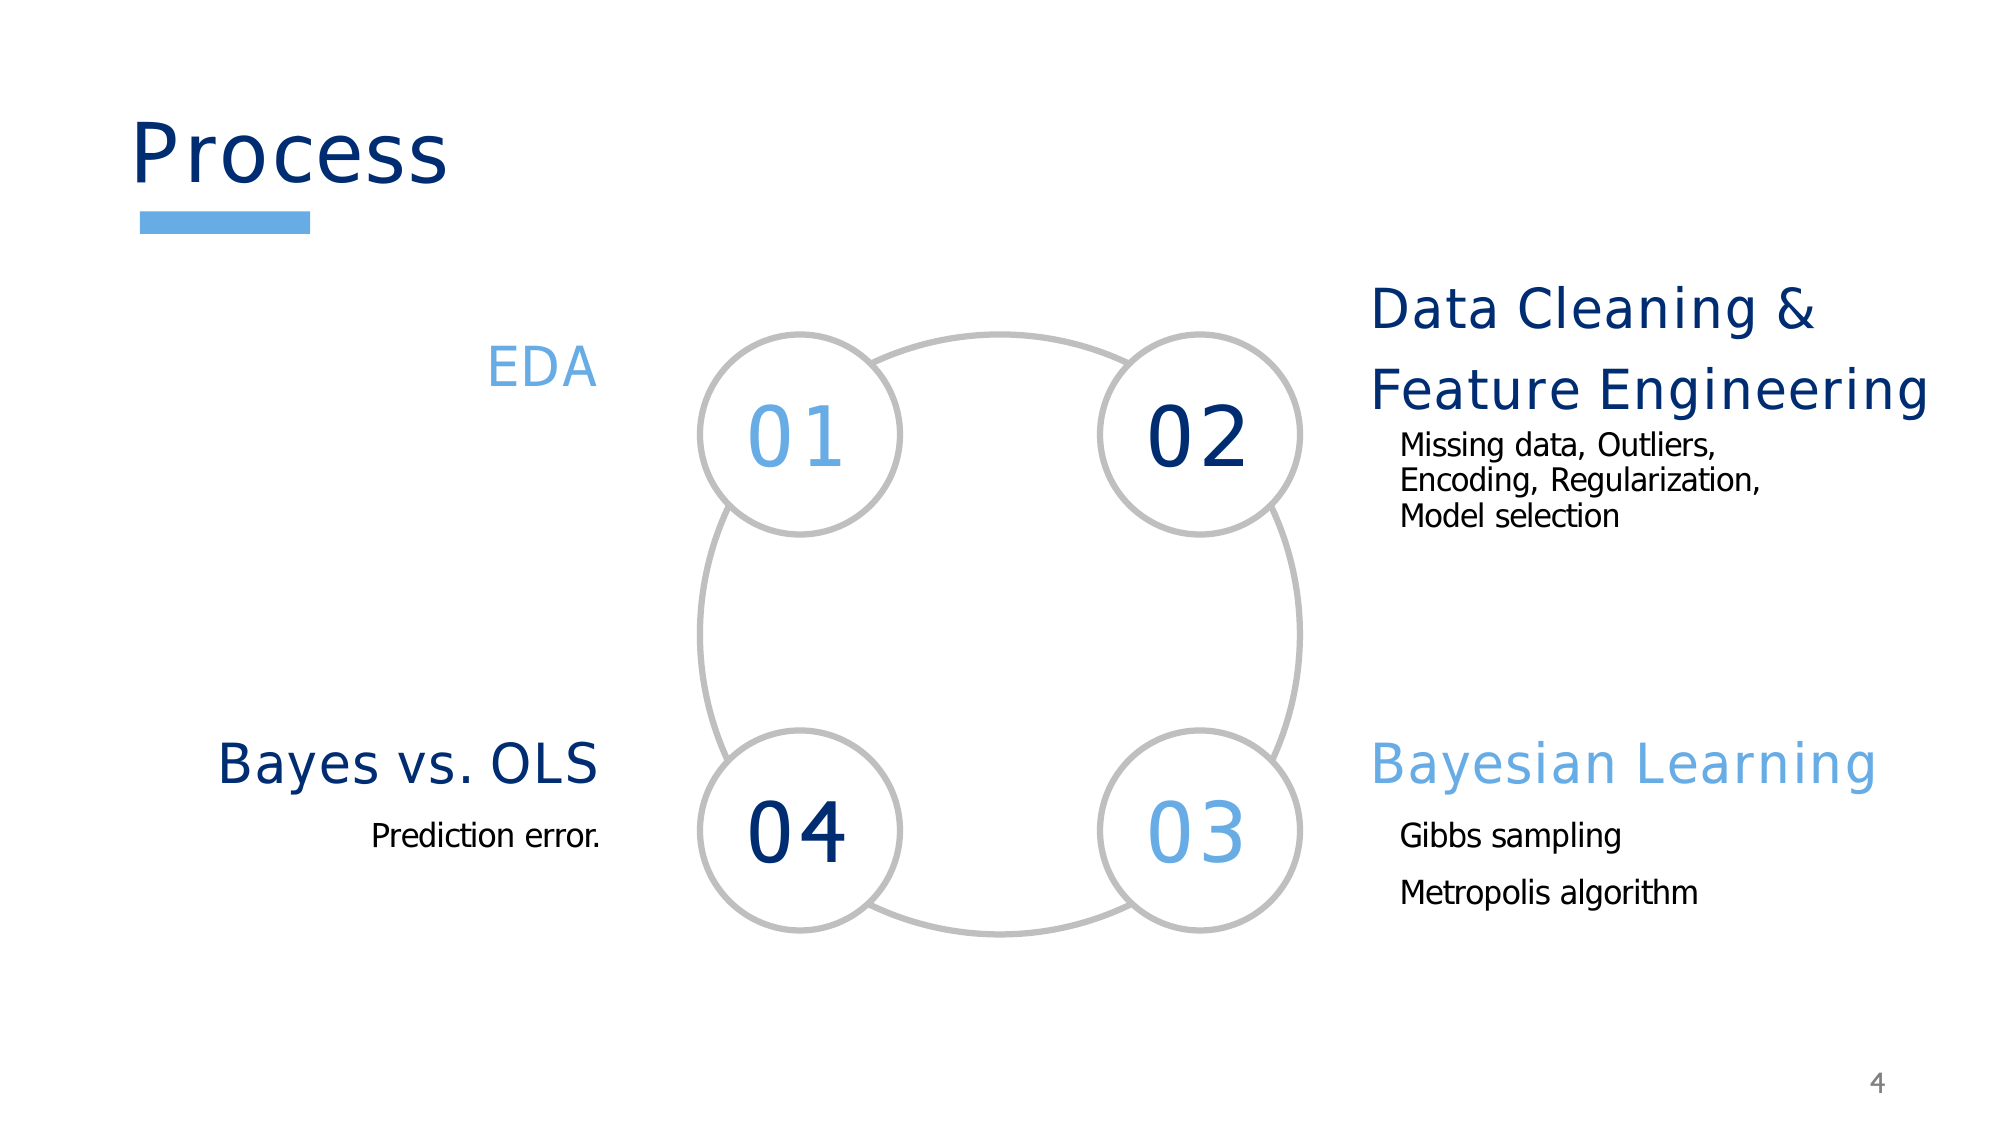

# Process
Data Cleaning &
Feature Engineering
EDA
01
02
Missing data, Outliers, Encoding, Regularization, Model selection

Bayes vs. OLS
Bayesian Learning
04
03
Prediction error.
Gibbs sampling
Metropolis algorithm